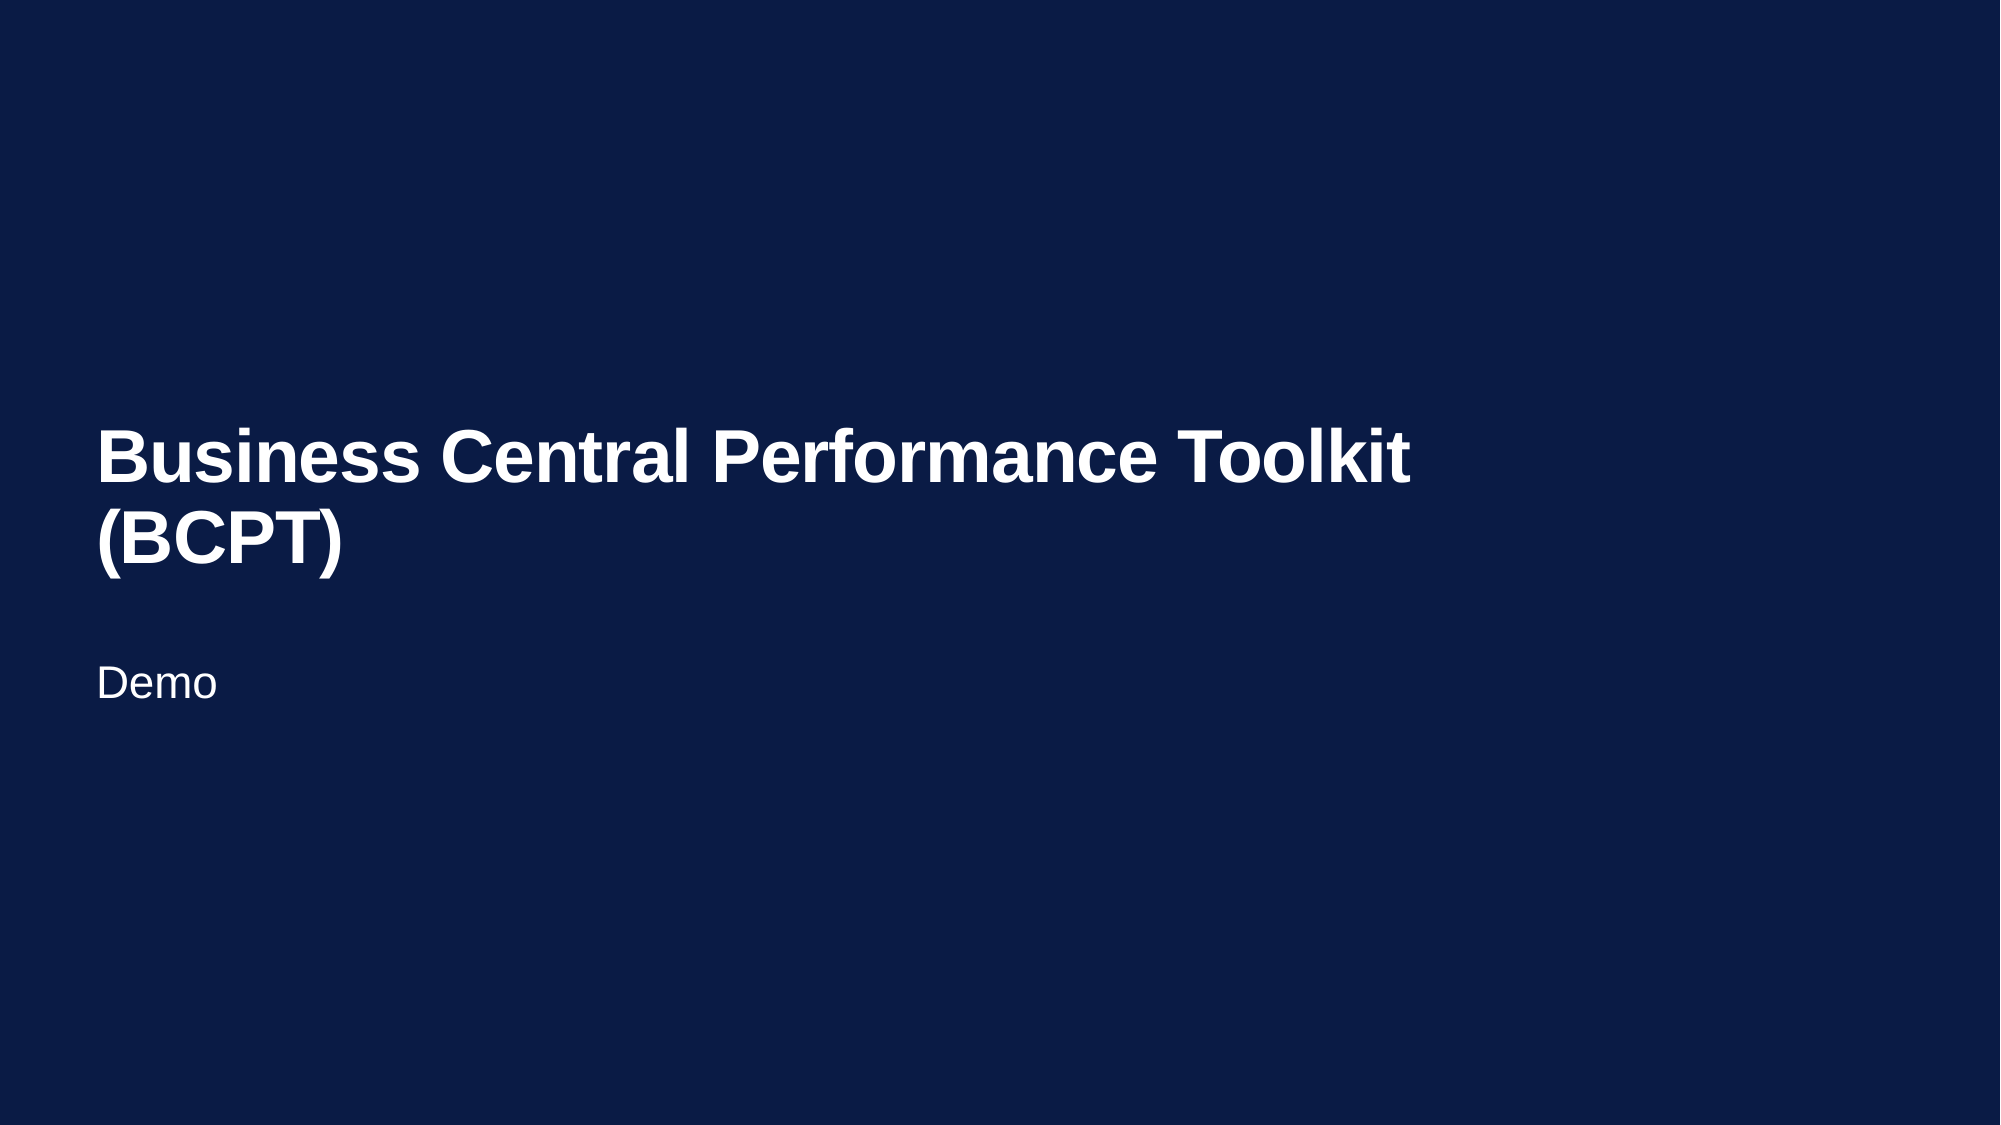

# Business Central Performance Toolkit (BCPT)
Demo